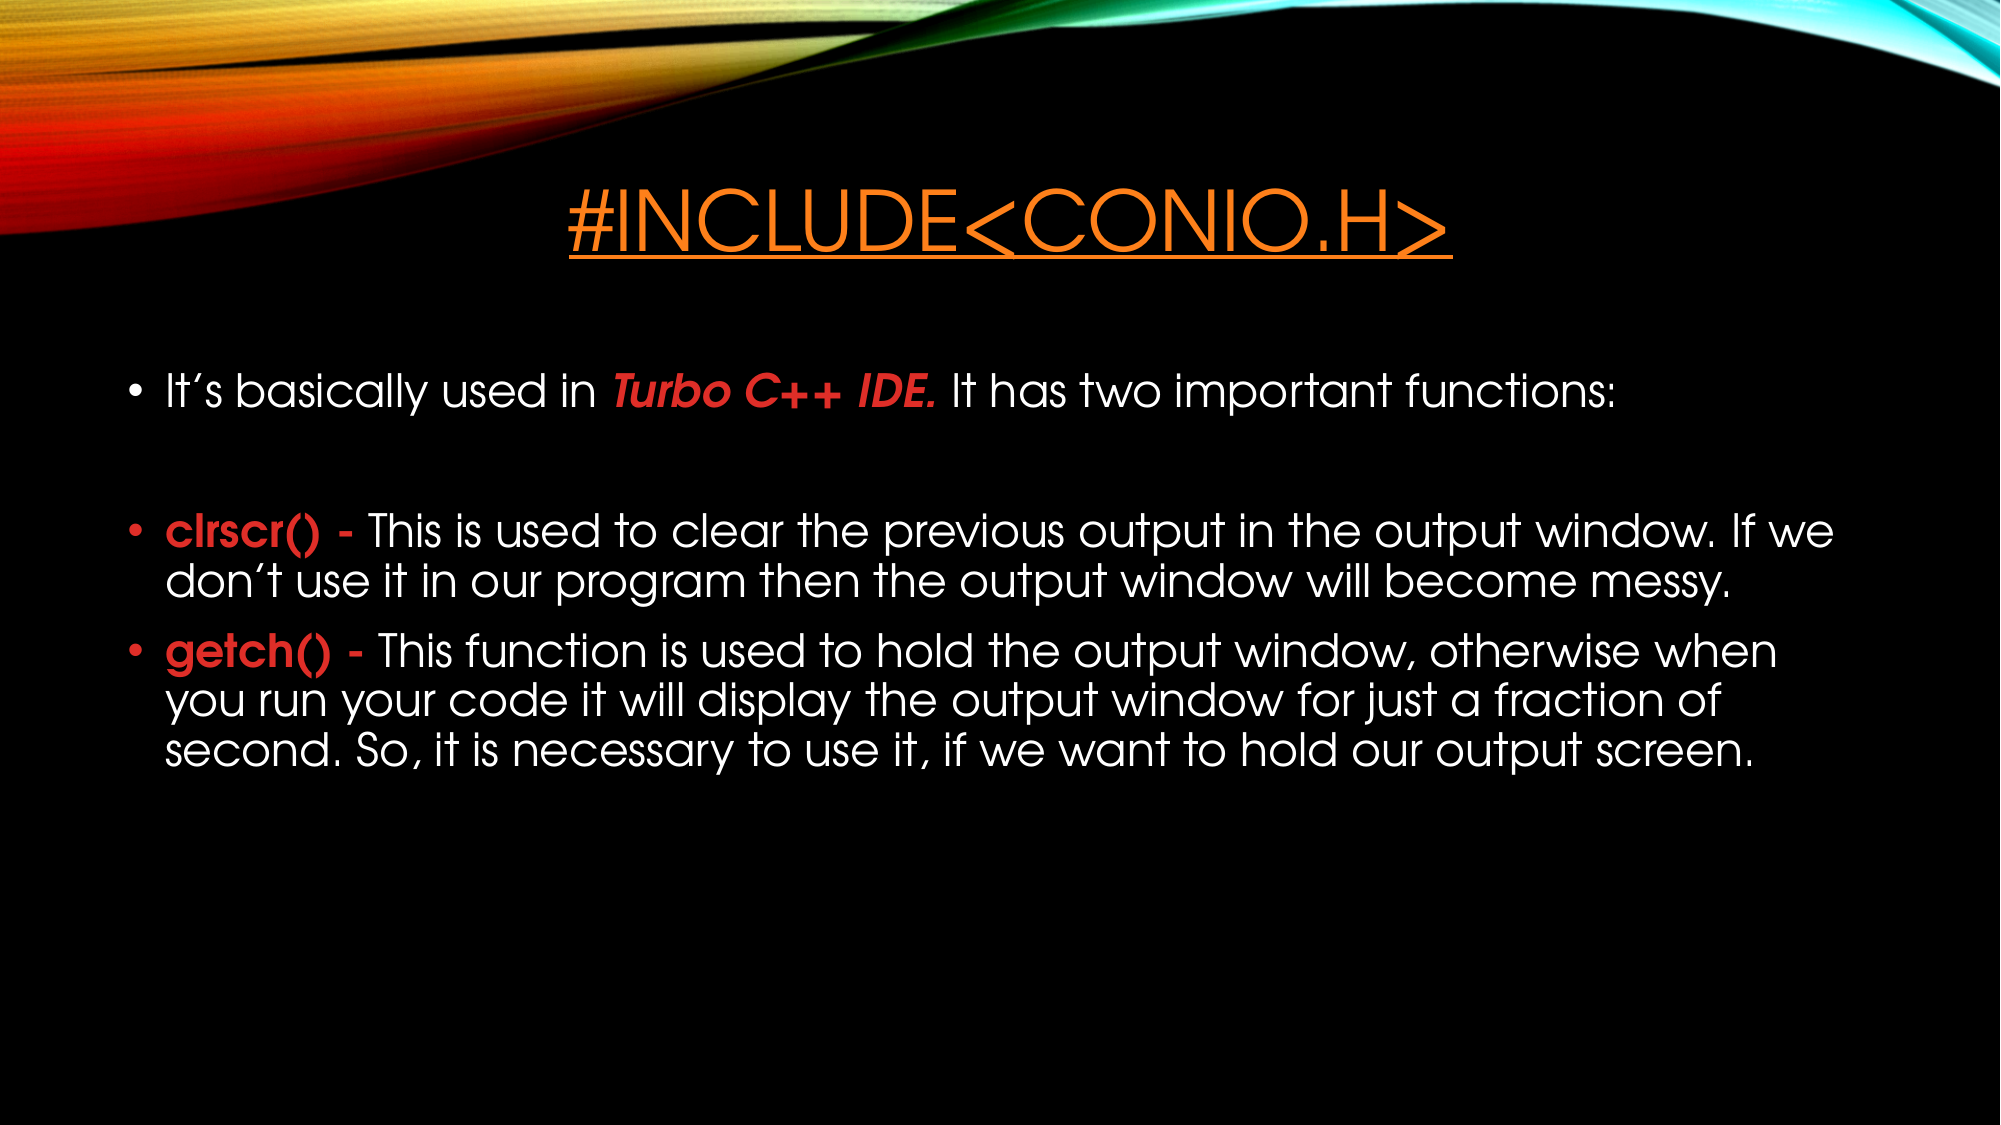

# #include<conio.h>
It’s basically used in Turbo C++ IDE. It has two important functions:

clrscr() - This is used to clear the previous output in the output window. If we don’t use it in our program then the output window will become messy.
getch() - This function is used to hold the output window, otherwise when you run your code it will display the output window for just a fraction of second. So, it is necessary to use it, if we want to hold our output screen.